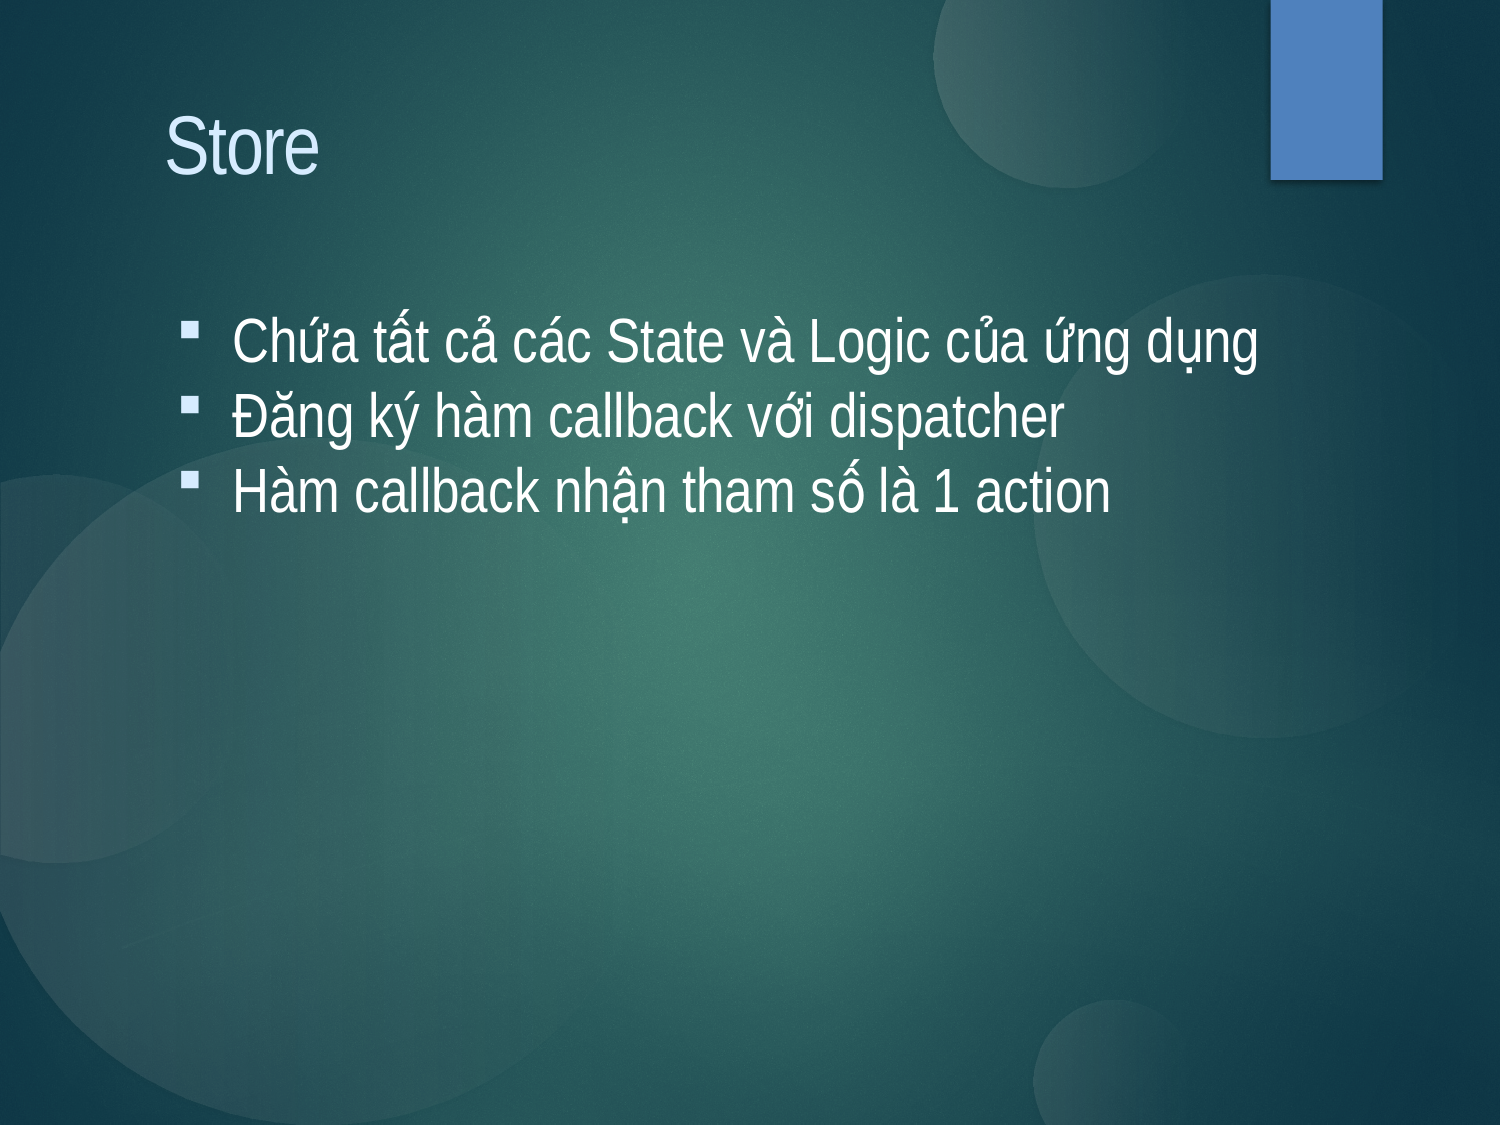

Store
Chứa tất cả các State và Logic của ứng dụng
Đăng ký hàm callback với dispatcher
Hàm callback nhận tham số là 1 action